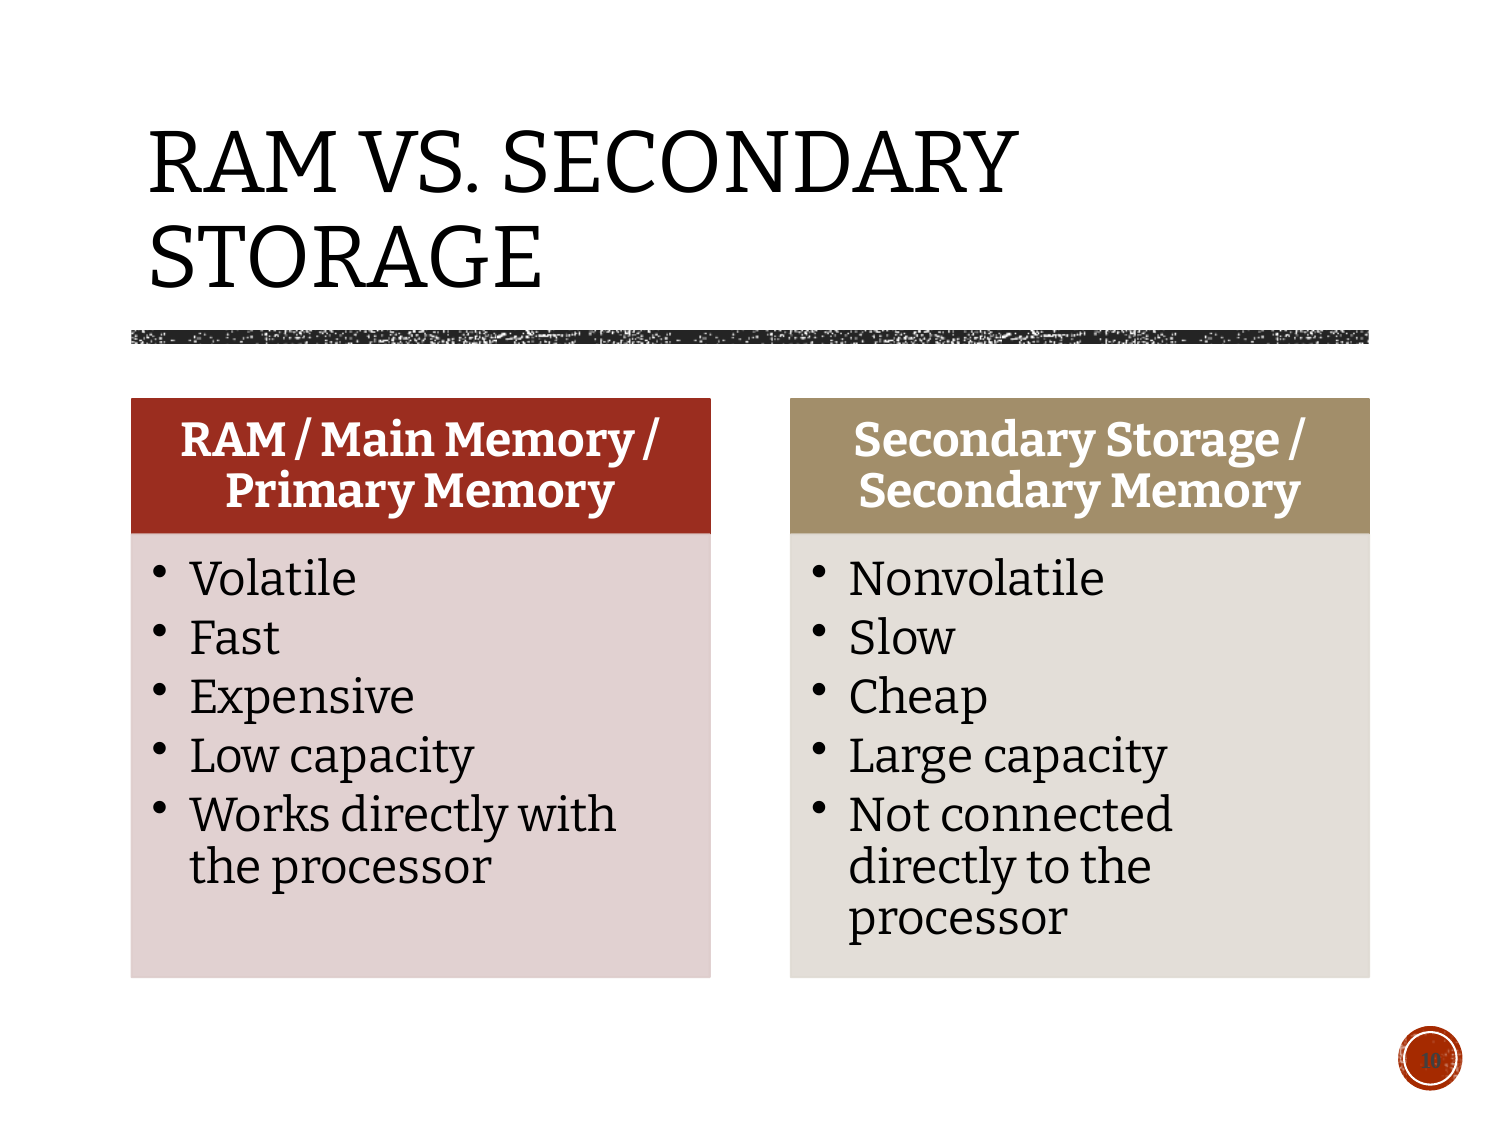

# RAM VS. Secondary Storage

RAM / Main Memory / Primary Memory
Volatile
Fast
Expensive
Low capacity
Works directly with the processor
Secondary Storage / Secondary Memory
Nonvolatile
Slow
Cheap
Large capacity
Not connected directly to the processor
10